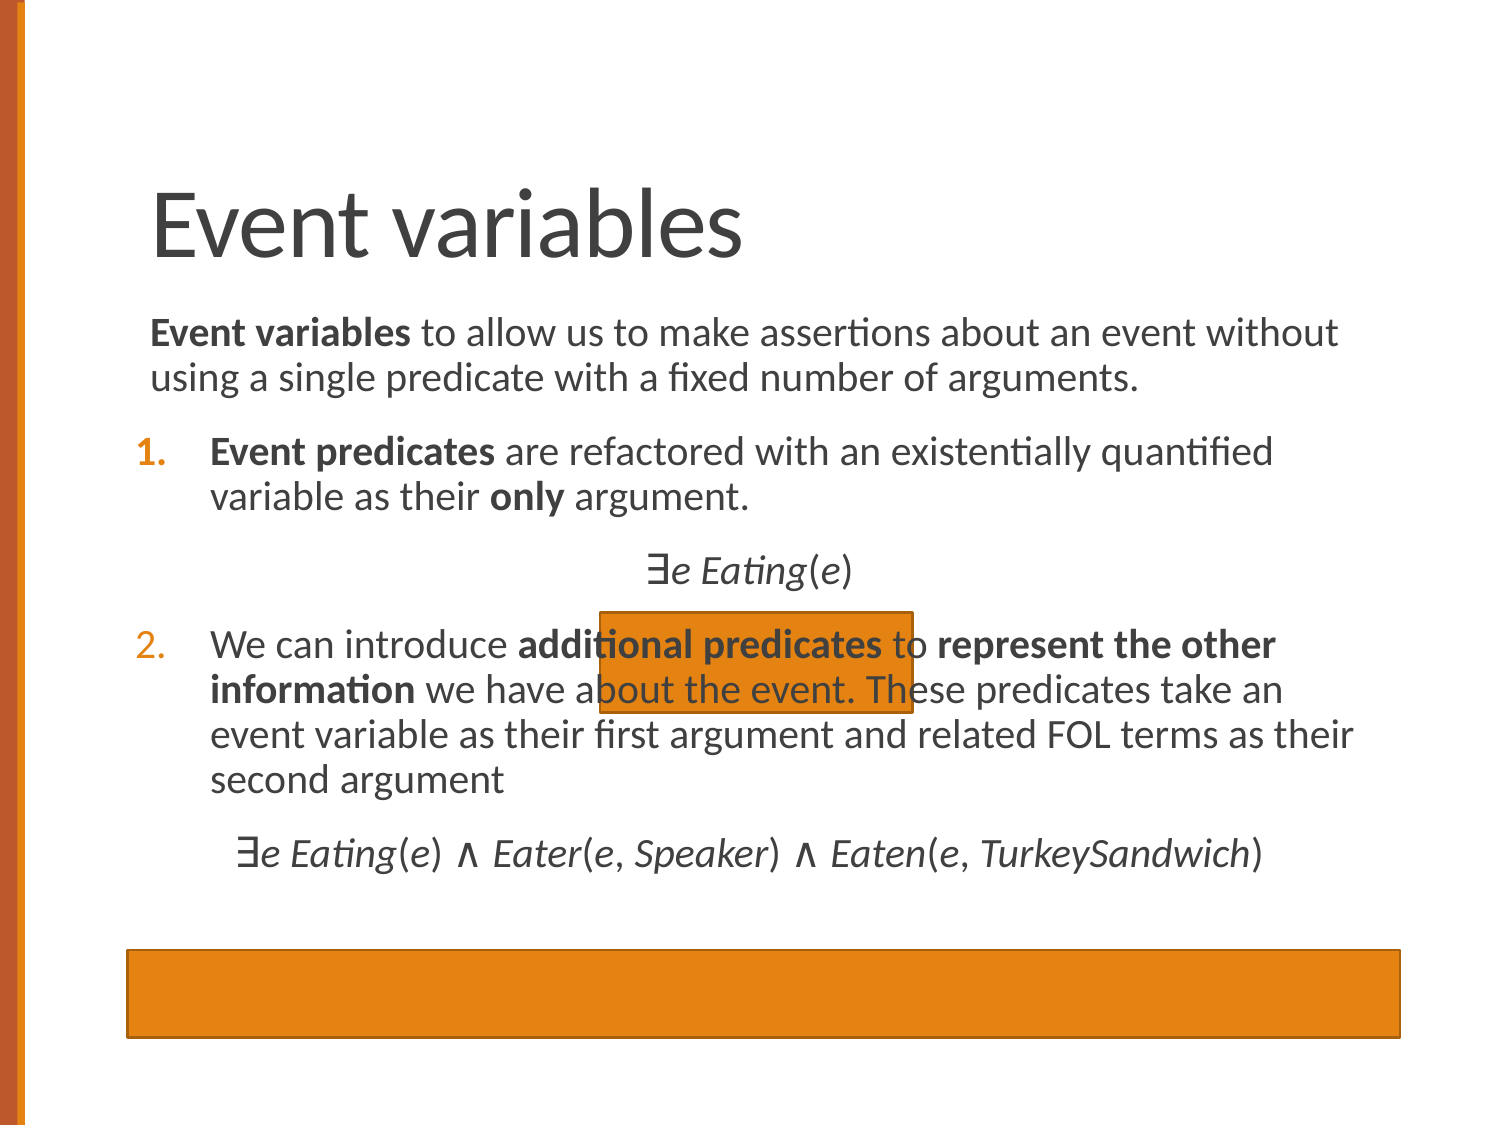

# Event variables
Event variables to allow us to make assertions about an event without using a single predicate with a fixed number of arguments.
Event predicates are refactored with an existentially quantified variable as their only argument.
∃e Eating(e)
We can introduce additional predicates to represent the other information we have about the event. These predicates take an event variable as their first argument and related FOL terms as their second argument
∃e Eating(e) ∧ Eater(e, Speaker) ∧ Eaten(e, TurkeySandwich)